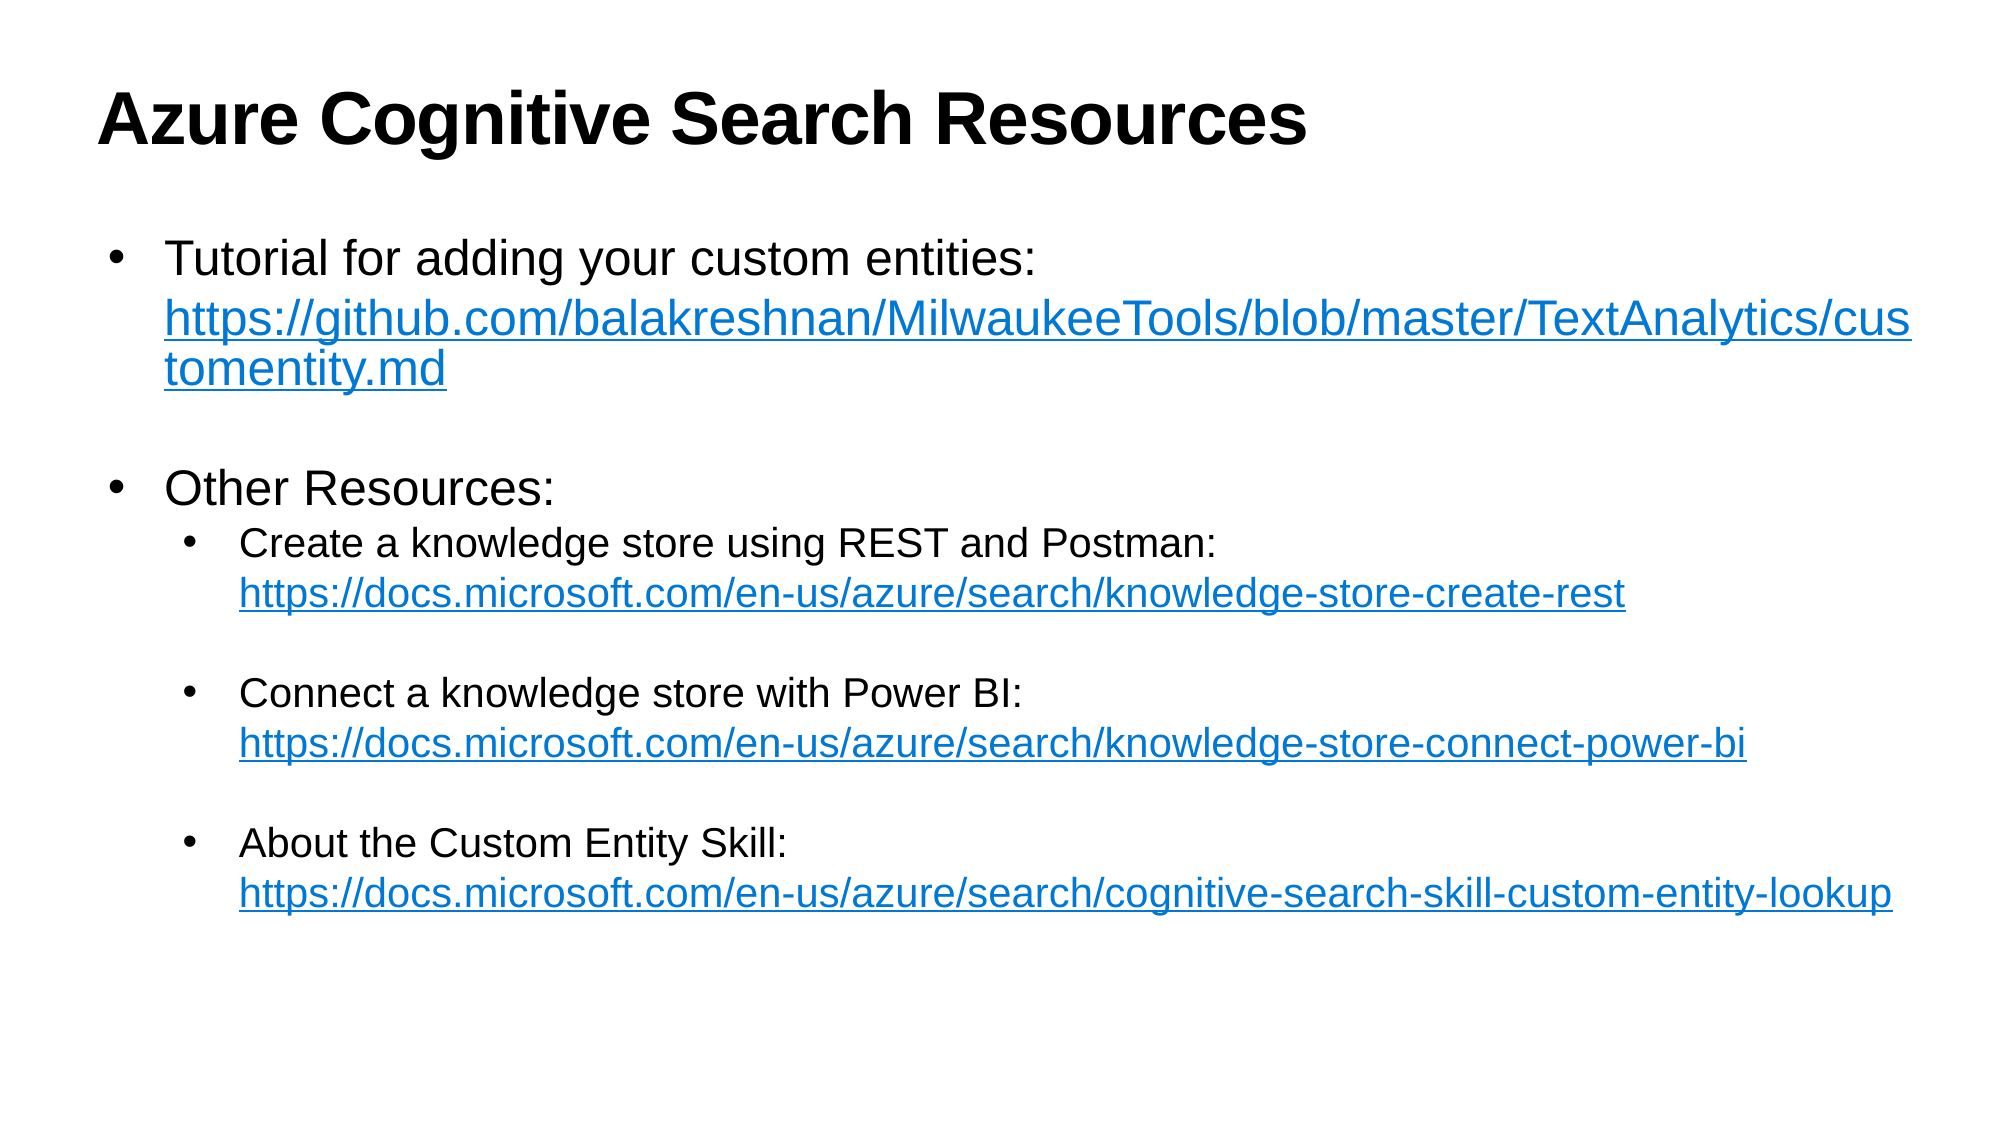

# Azure Cognitive Search Resources
Tutorial for adding your custom entities: https://github.com/balakreshnan/MilwaukeeTools/blob/master/TextAnalytics/customentity.md

Other Resources:
Create a knowledge store using REST and Postman: https://docs.microsoft.com/en-us/azure/search/knowledge-store-create-rest

Connect a knowledge store with Power BI: https://docs.microsoft.com/en-us/azure/search/knowledge-store-connect-power-bi

About the Custom Entity Skill: https://docs.microsoft.com/en-us/azure/search/cognitive-search-skill-custom-entity-lookup